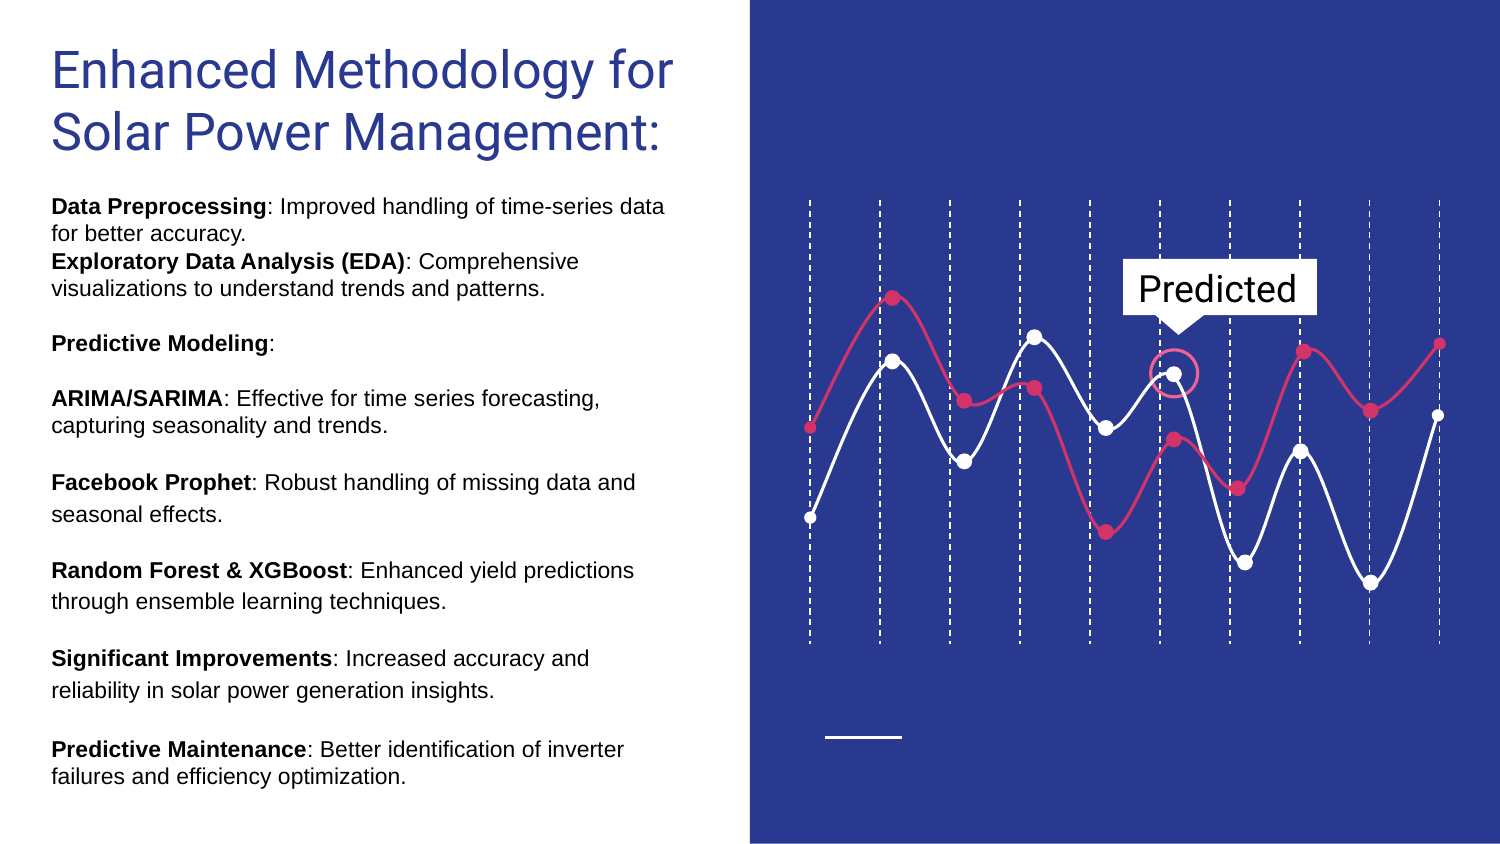

# Enhanced Methodology for Solar Power Management:
Data Preprocessing: Improved handling of time-series data for better accuracy.
Exploratory Data Analysis (EDA): Comprehensive visualizations to understand trends and patterns.

Predictive Modeling:

ARIMA/SARIMA: Effective for time series forecasting, capturing seasonality and trends.
Facebook Prophet: Robust handling of missing data and seasonal effects.
Random Forest & XGBoost: Enhanced yield predictions through ensemble learning techniques.
Significant Improvements: Increased accuracy and reliability in solar power generation insights.

Predictive Maintenance: Better identification of inverter failures and efficiency optimization.

Predicted